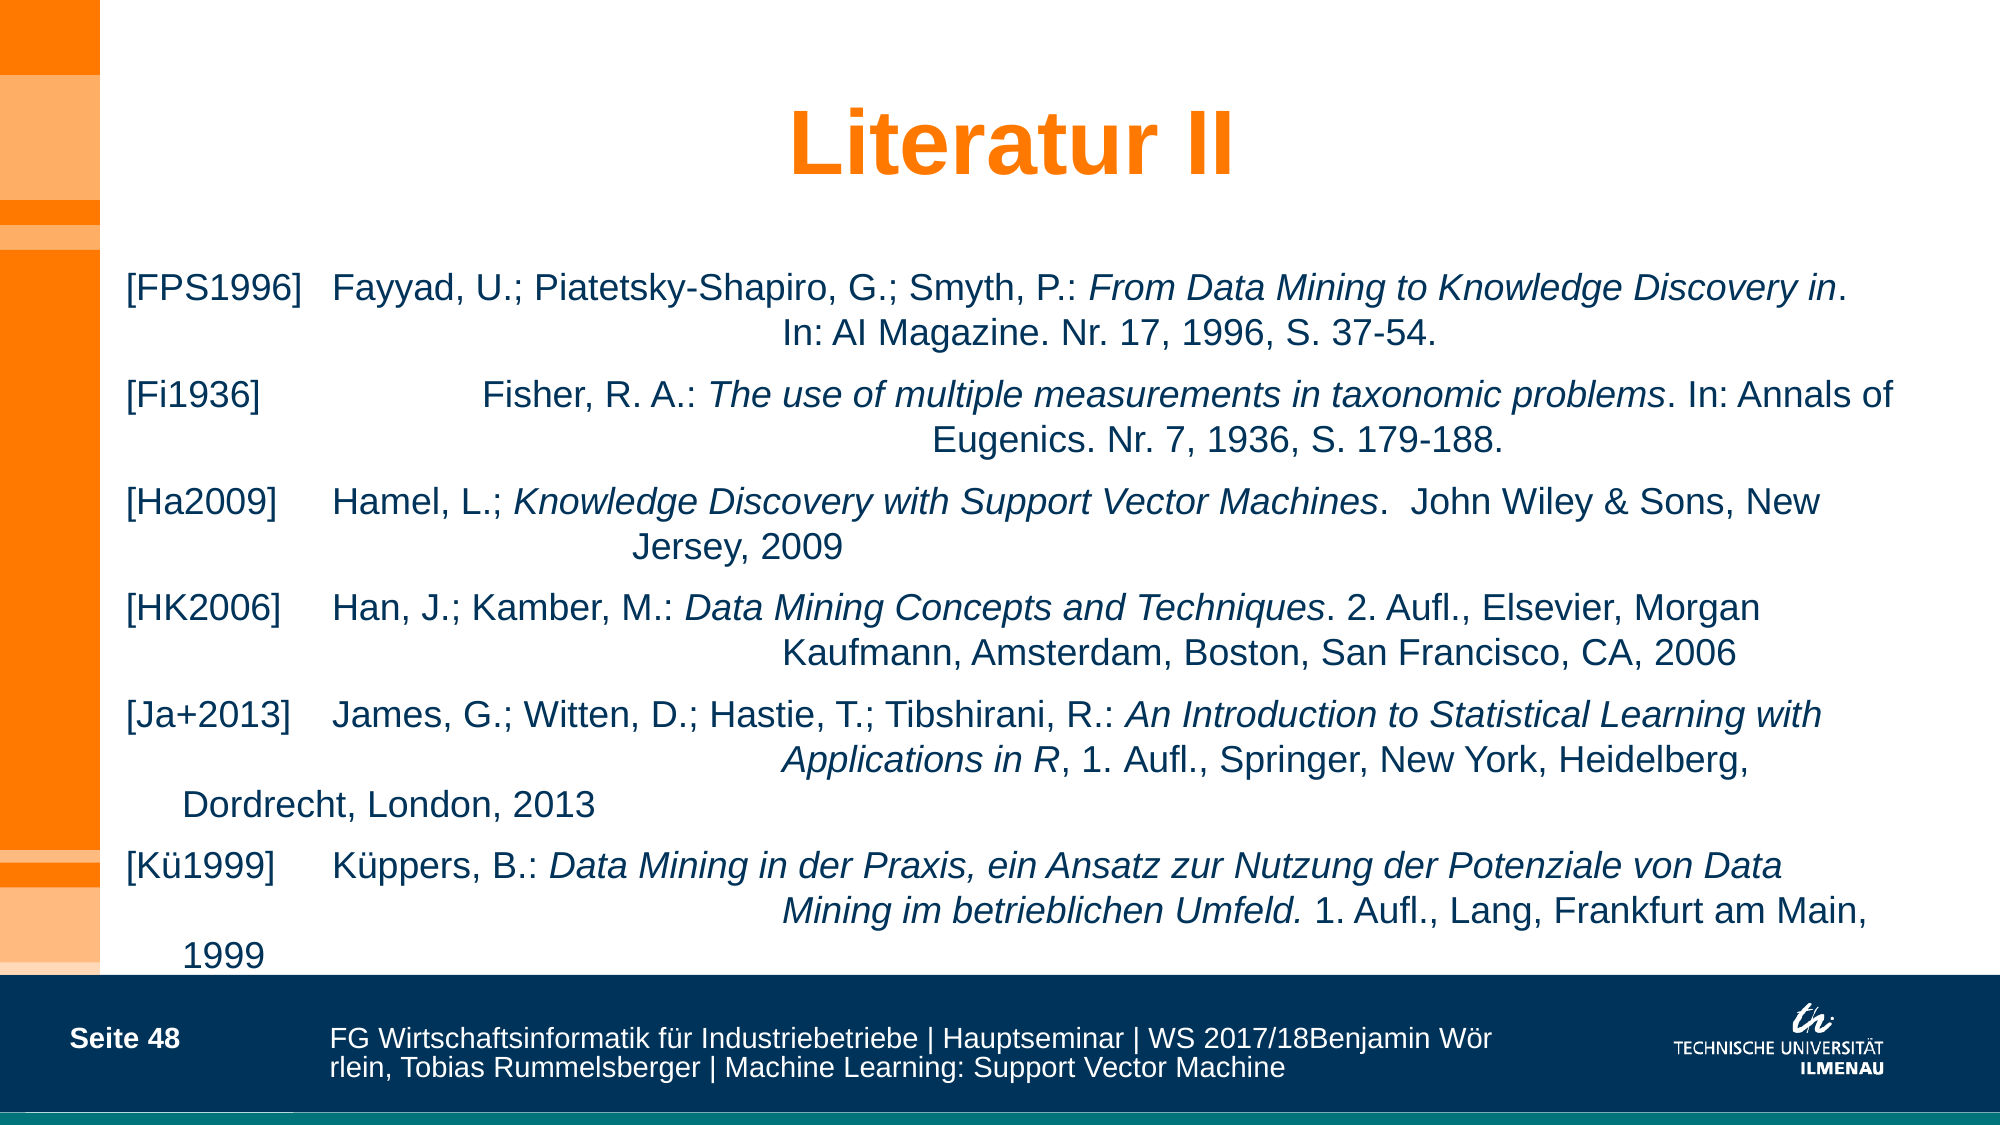

# Literatur II
[FPS1996] 	Fayyad, U.; Piatetsky-Shapiro, G.; Smyth, P.: From Data Mining to Knowledge Discovery in. 				In: AI Magazine. Nr. 17, 1996, S. 37-54.
[Fi1936]		Fisher, R. A.: The use of multiple measurements in taxonomic problems. In: Annals of 					Eugenics. Nr. 7, 1936, S. 179-188.
[Ha2009]	Hamel, L.; Knowledge Discovery with Support Vector Machines.  John Wiley & Sons, New 				Jersey, 2009
[HK2006]	Han, J.; Kamber, M.: Data Mining Concepts and Techniques. 2. Aufl., Elsevier, Morgan 					Kaufmann, Amsterdam, Boston, San Francisco, CA, 2006
[Ja+2013]	James, G.; Witten, D.; Hastie, T.; Tibshirani, R.: An Introduction to Statistical Learning with 				Applications in R, 1. Aufl., Springer, New York, Heidelberg, Dordrecht, London, 2013
[Kü1999]	Küppers, B.: Data Mining in der Praxis, ein Ansatz zur Nutzung der Potenziale von Data 					Mining im betrieblichen Umfeld. 1. Aufl., Lang, Frankfurt am Main, 1999

Seite 48
FG Wirtschaftsinformatik für Industriebetriebe | Hauptseminar | WS 2017/18
Benjamin Wörrlein, Tobias Rummelsberger | Machine Learning: Support Vector Machine